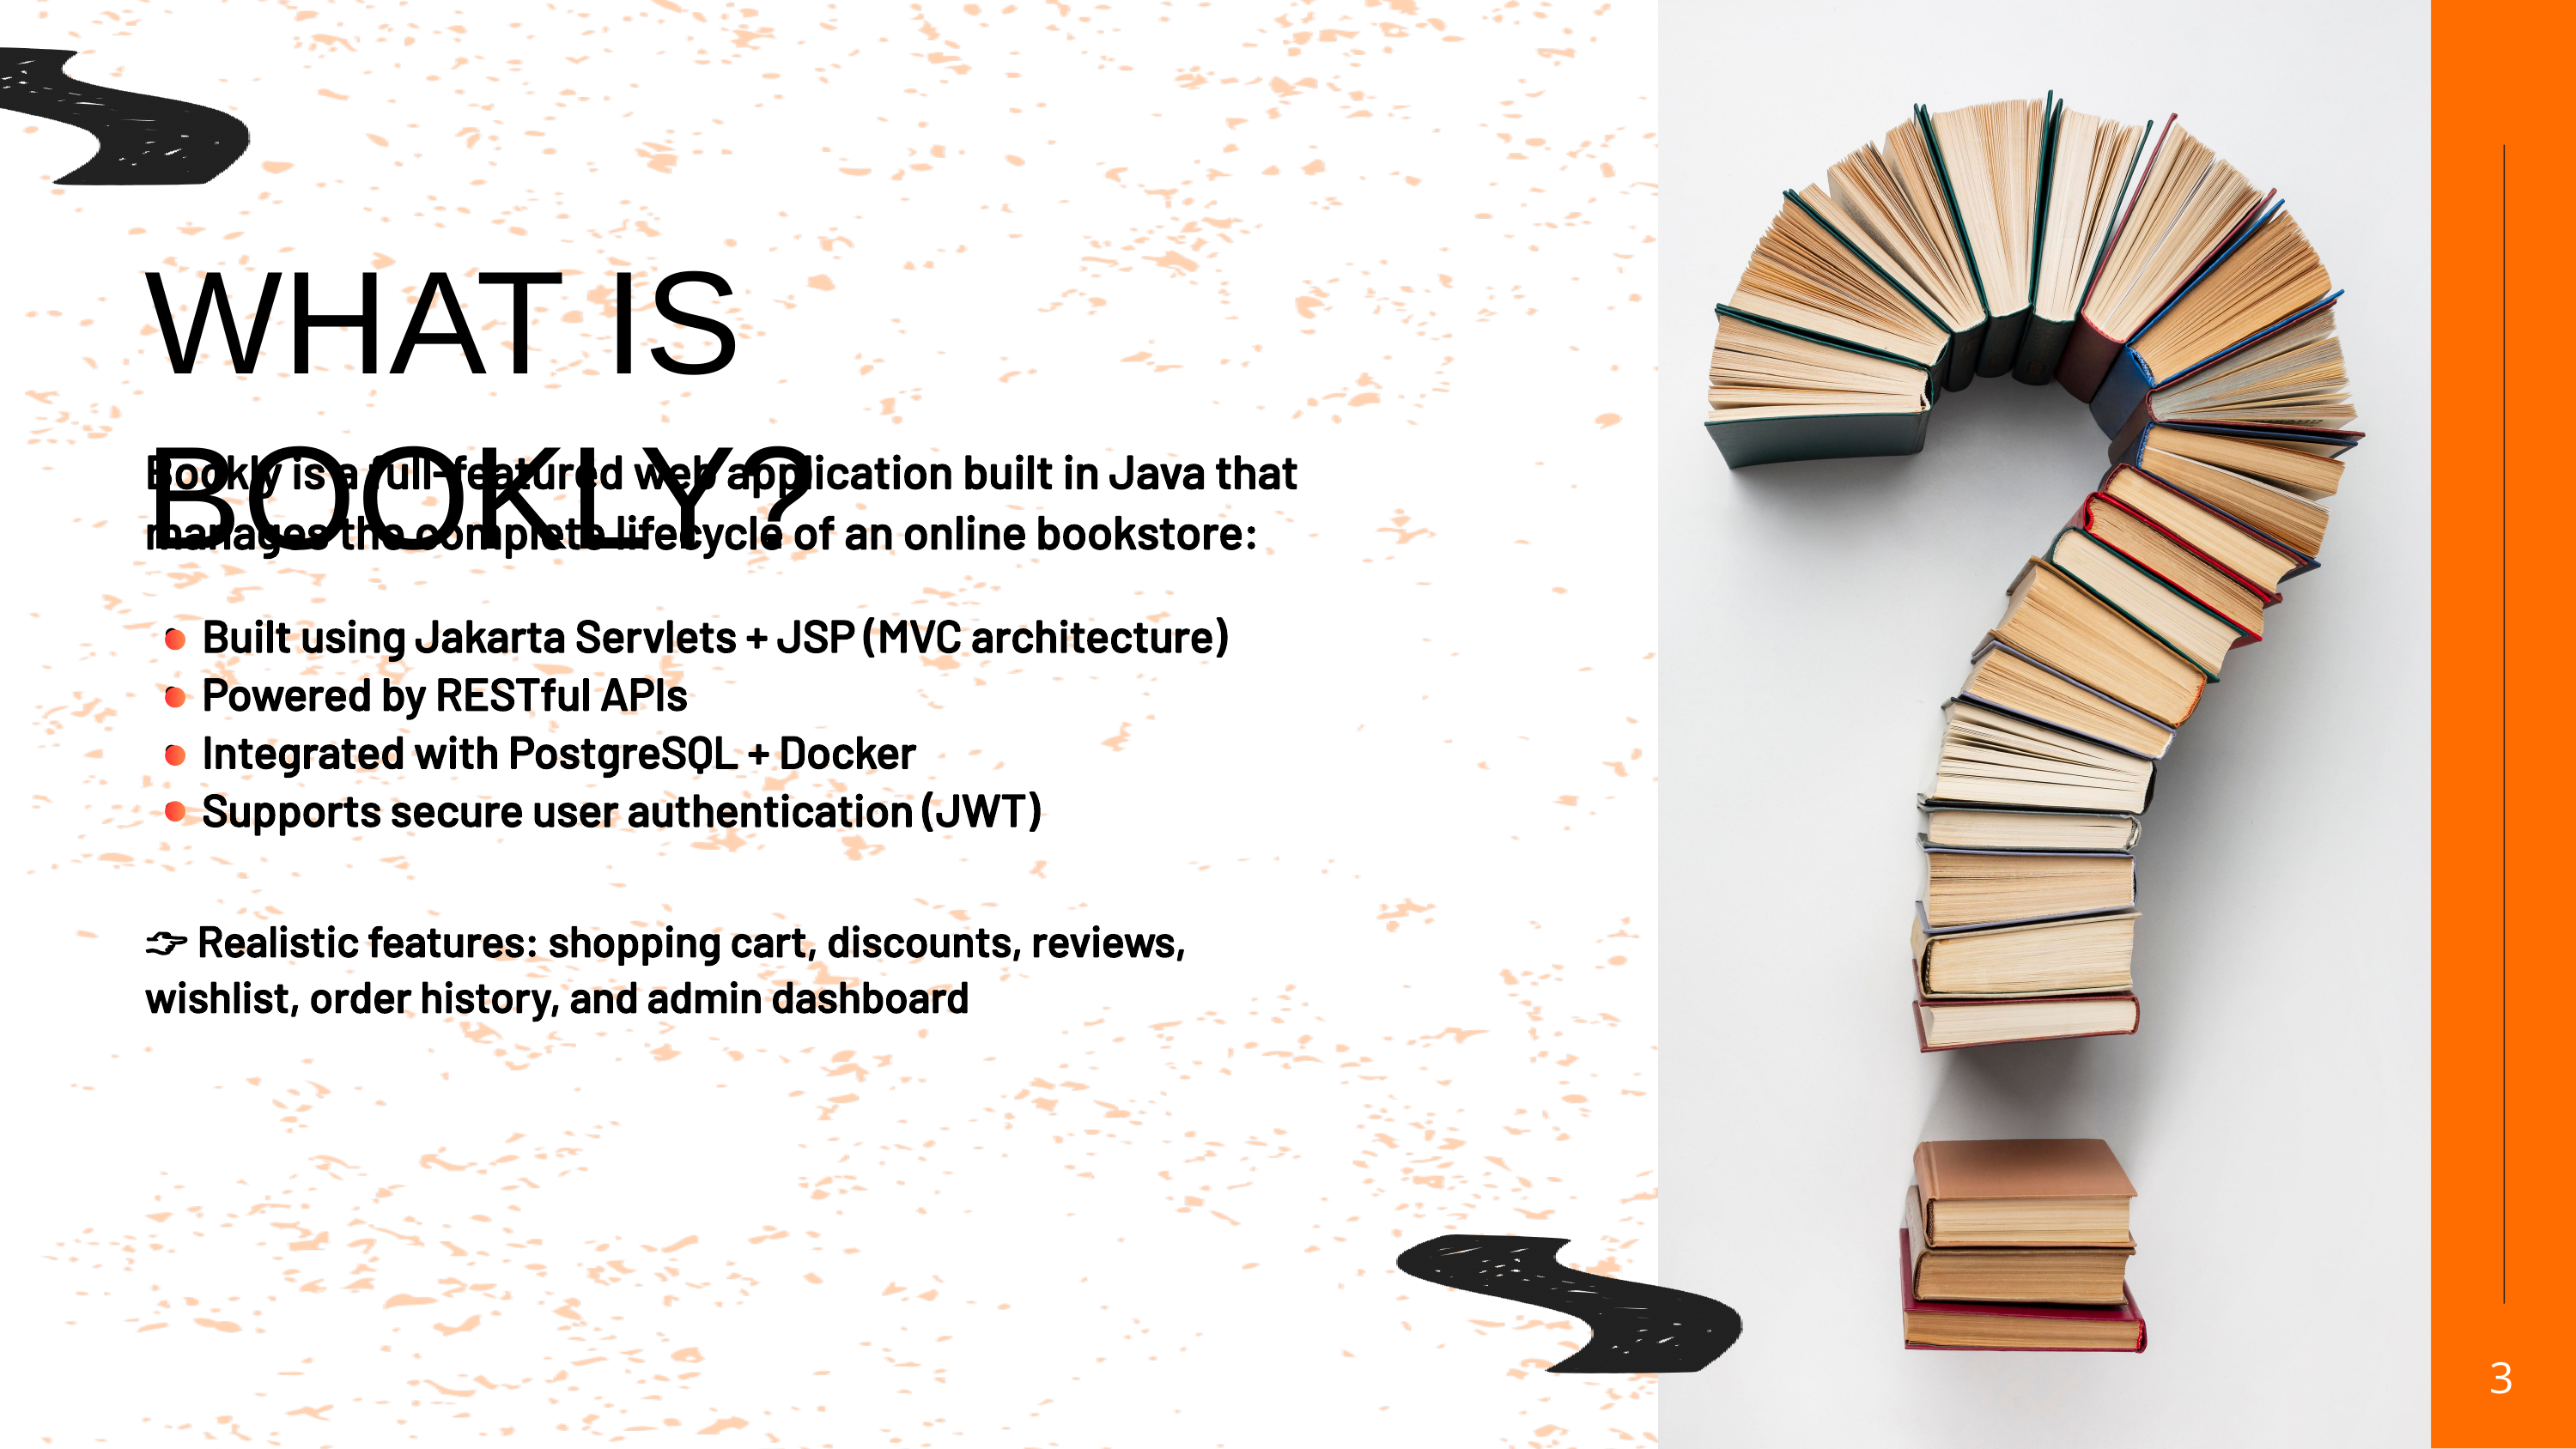

WHAT IS BOOKLY?
Bookly is a full-featured web application built in Java that manages the complete lifecycle of an online bookstore:
Built using Jakarta Servlets + JSP (MVC architecture)
Powered by RESTful APIs
Integrated with PostgreSQL + Docker
Supports secure user authentication (JWT)

👉 Realistic features: shopping cart, discounts, reviews, wishlist, order history, and admin dashboard

3